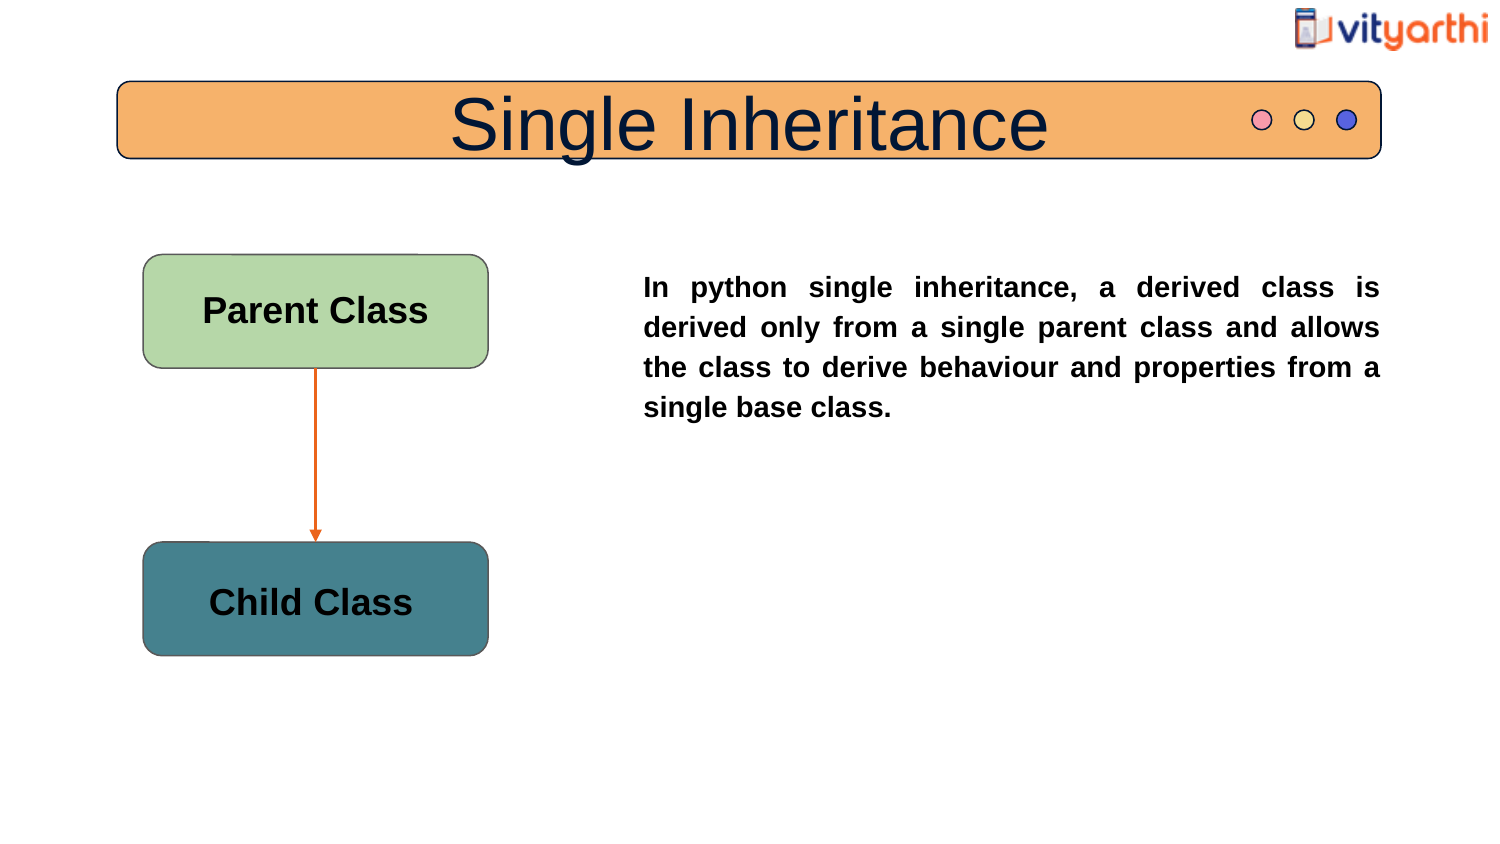

Single Inheritance

In python single inheritance, a derived class is derived only from a single parent class and allows the class to derive behaviour and properties from a single base class.

Parent Class

Child Class